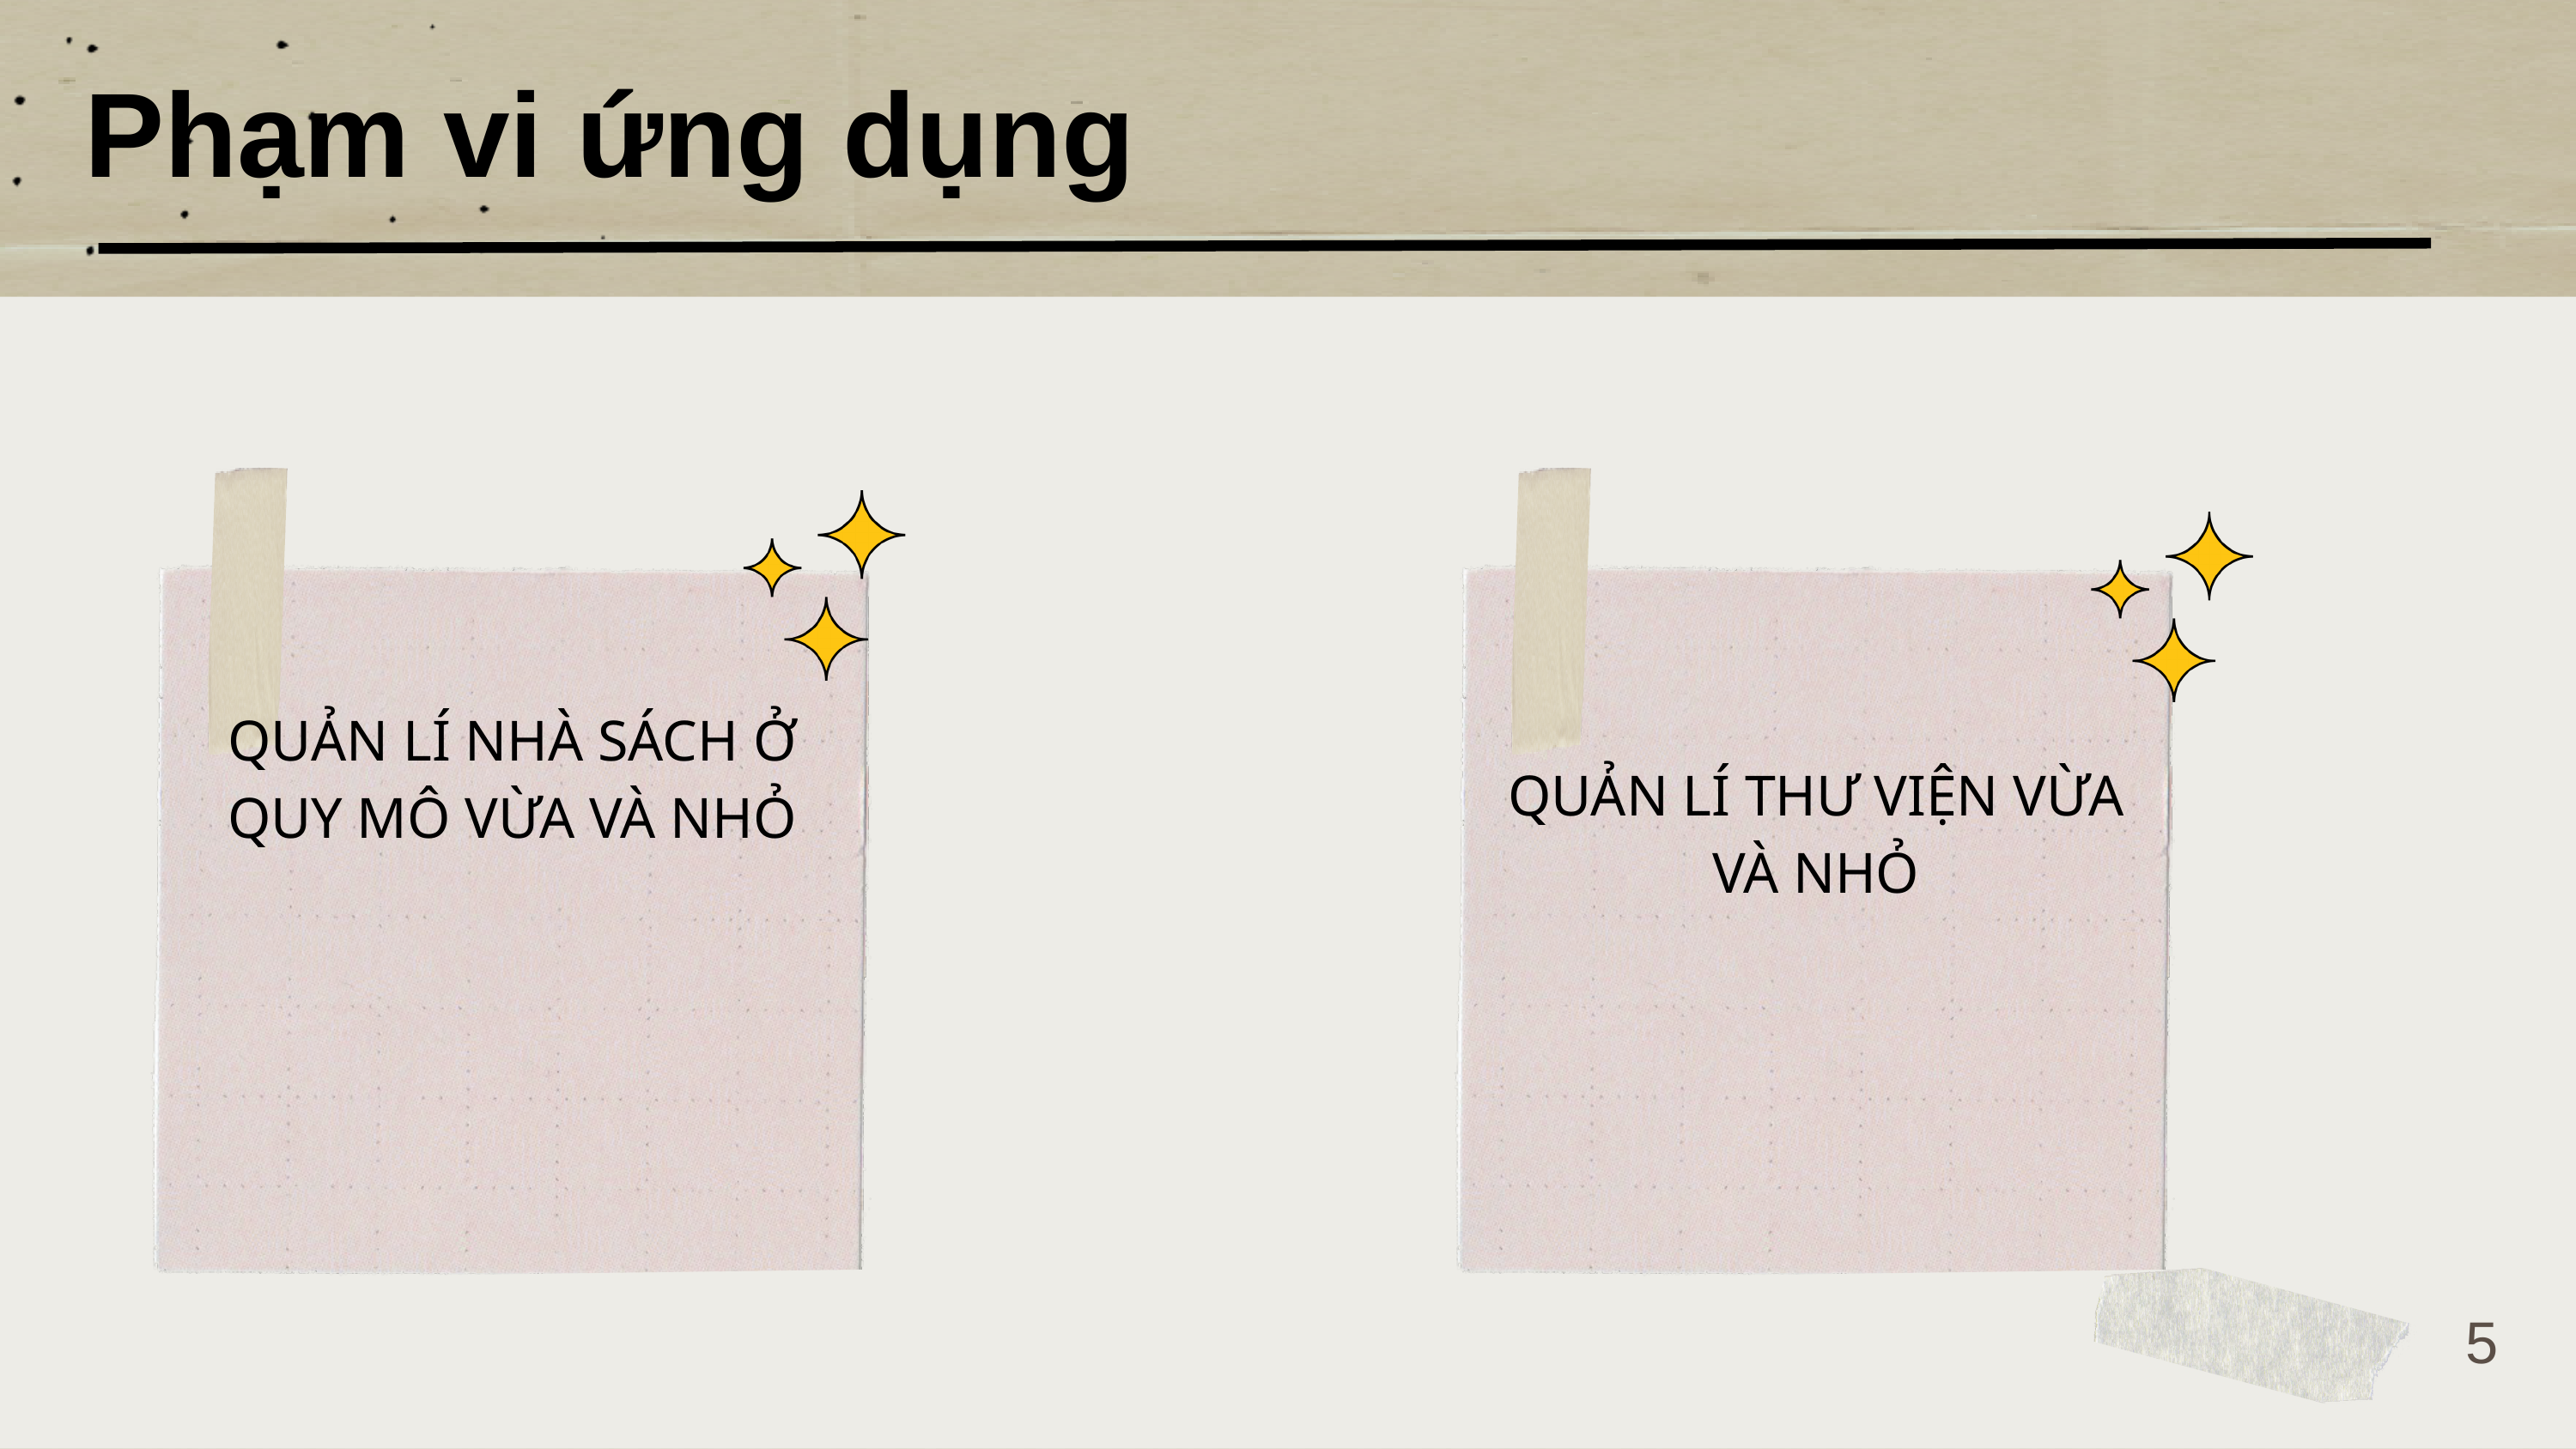

Phạm vi ứng dụng

QUẢN LÍ NHÀ SÁCH Ở QUY MÔ VỪA VÀ NHỎ
QUẢN LÍ THƯ VIỆN VỪA VÀ NHỎ

5